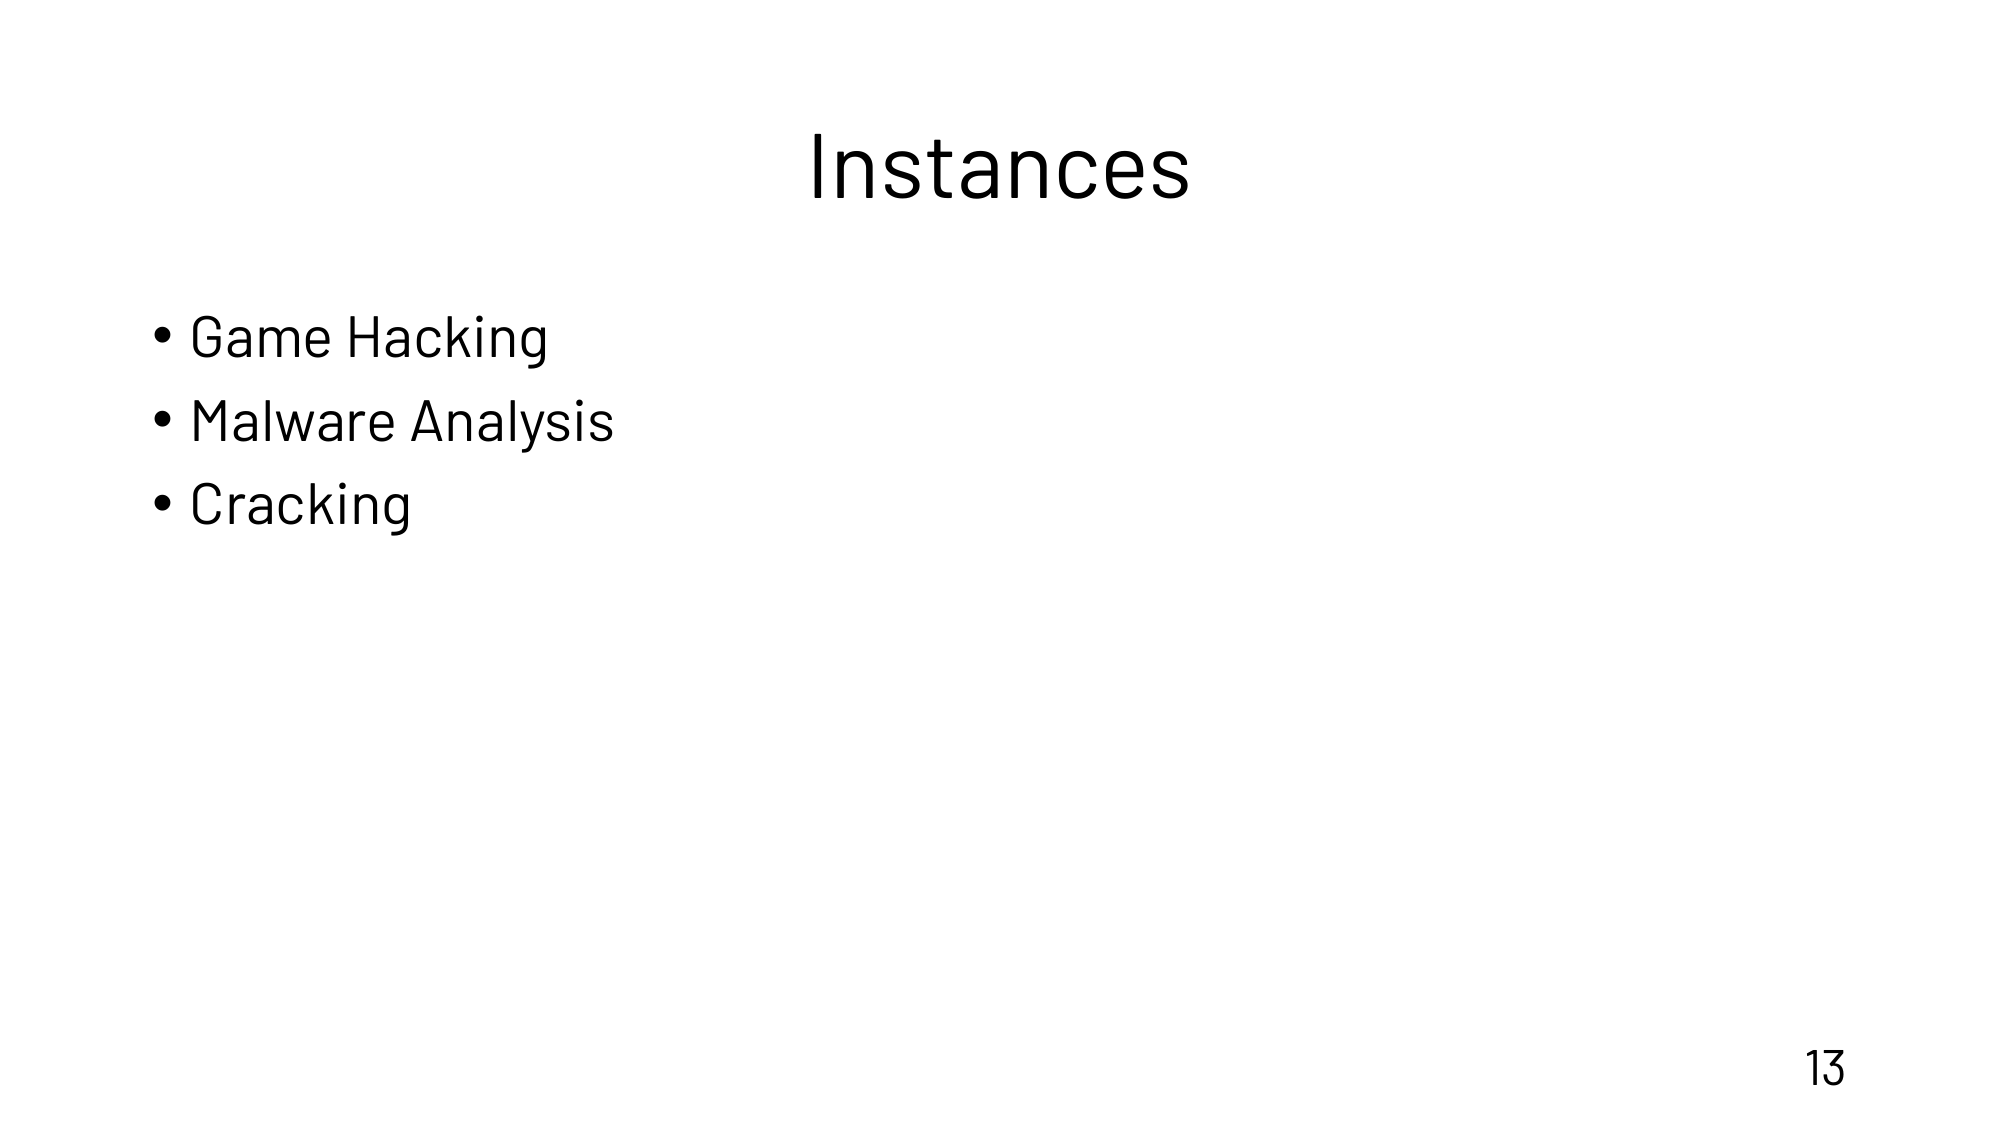

# Instances
Game Hacking
Malware Analysis
Cracking

13